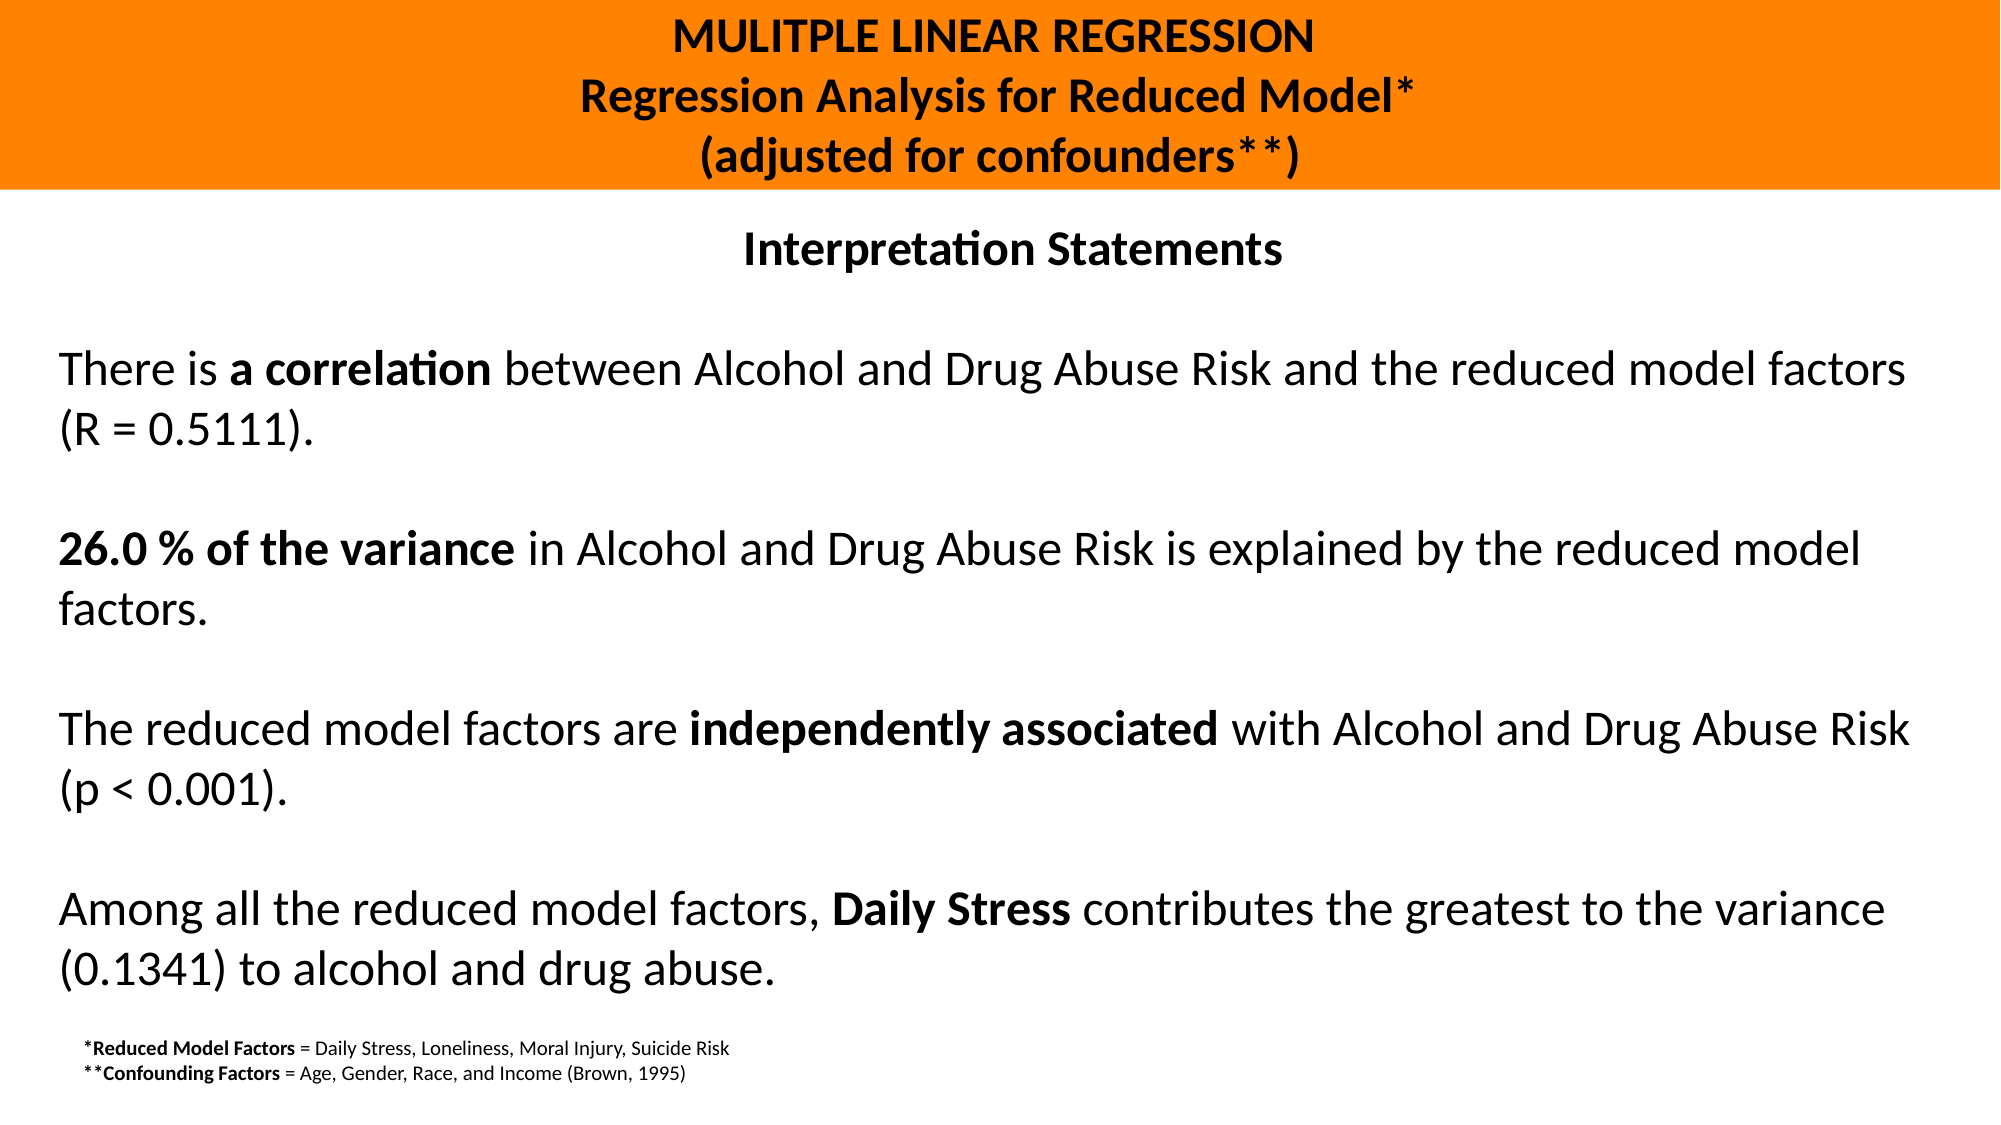

MULITPLE LINEAR REGRESSION
Regression Analysis for Reduced Model*
(adjusted for confounders**)
Interpretation Statements

There is a correlation between Alcohol and Drug Abuse Risk and the reduced model factors  (R = 0.5111).

26.0 % of the variance in Alcohol and Drug Abuse Risk is explained by the reduced model factors.

The reduced model factors are independently associated with Alcohol and Drug Abuse Risk
(p < 0.001).

Among all the reduced model factors, Daily Stress contributes the greatest to the variance (0.1341) to alcohol and drug abuse.
*Reduced Model Factors = Daily Stress, Loneliness, Moral Injury, Suicide Risk
**Confounding Factors = Age, Gender, Race, and Income (Brown, 1995)